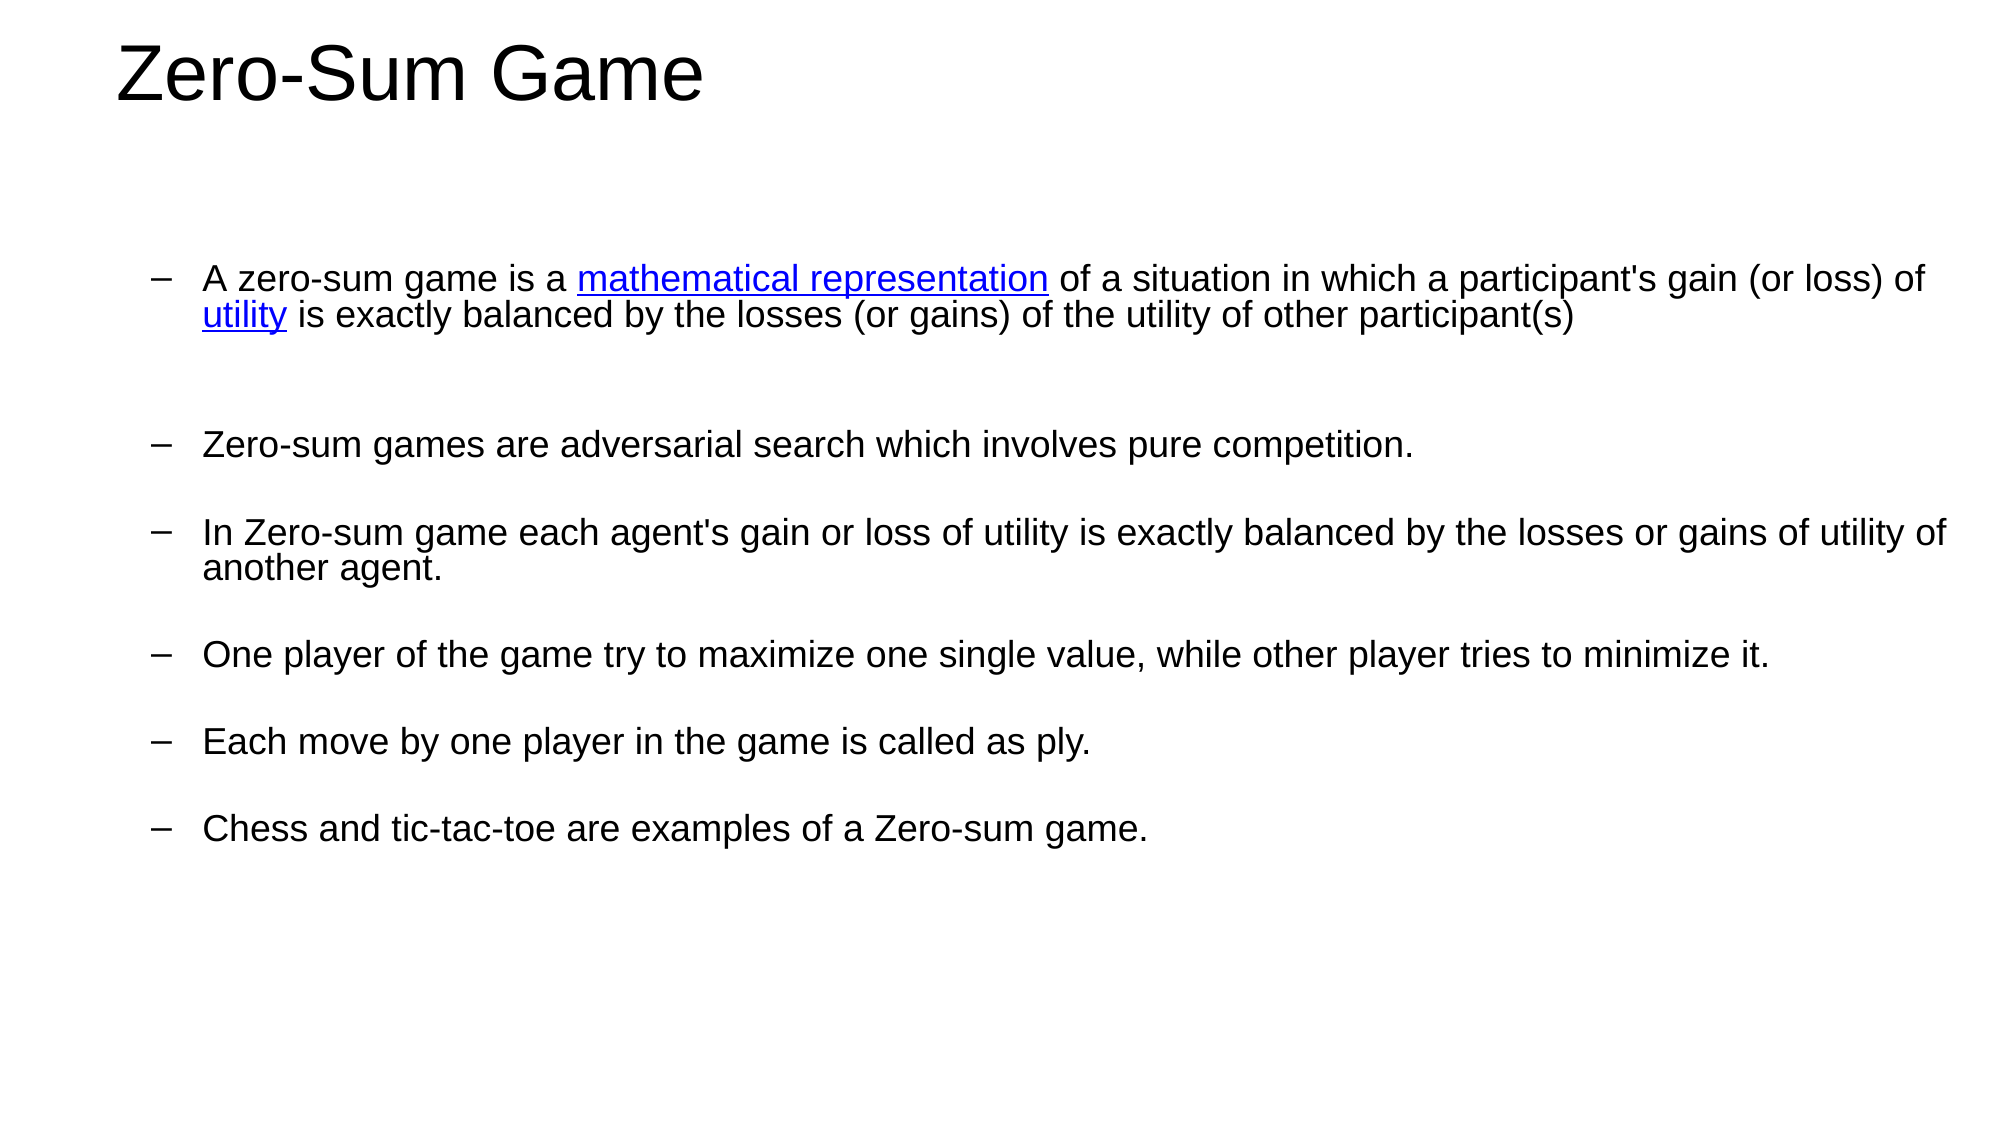

# Zero-Sum Game
A zero-sum game is a mathematical representation of a situation in which a participant's gain (or loss) of utility is exactly balanced by the losses (or gains) of the utility of other participant(s)

Zero-sum games are adversarial search which involves pure competition.

In Zero-sum game each agent's gain or loss of utility is exactly balanced by the losses or gains of utility of another agent.

One player of the game try to maximize one single value, while other player tries to minimize it.

Each move by one player in the game is called as ply.

Chess and tic-tac-toe are examples of a Zero-sum game.